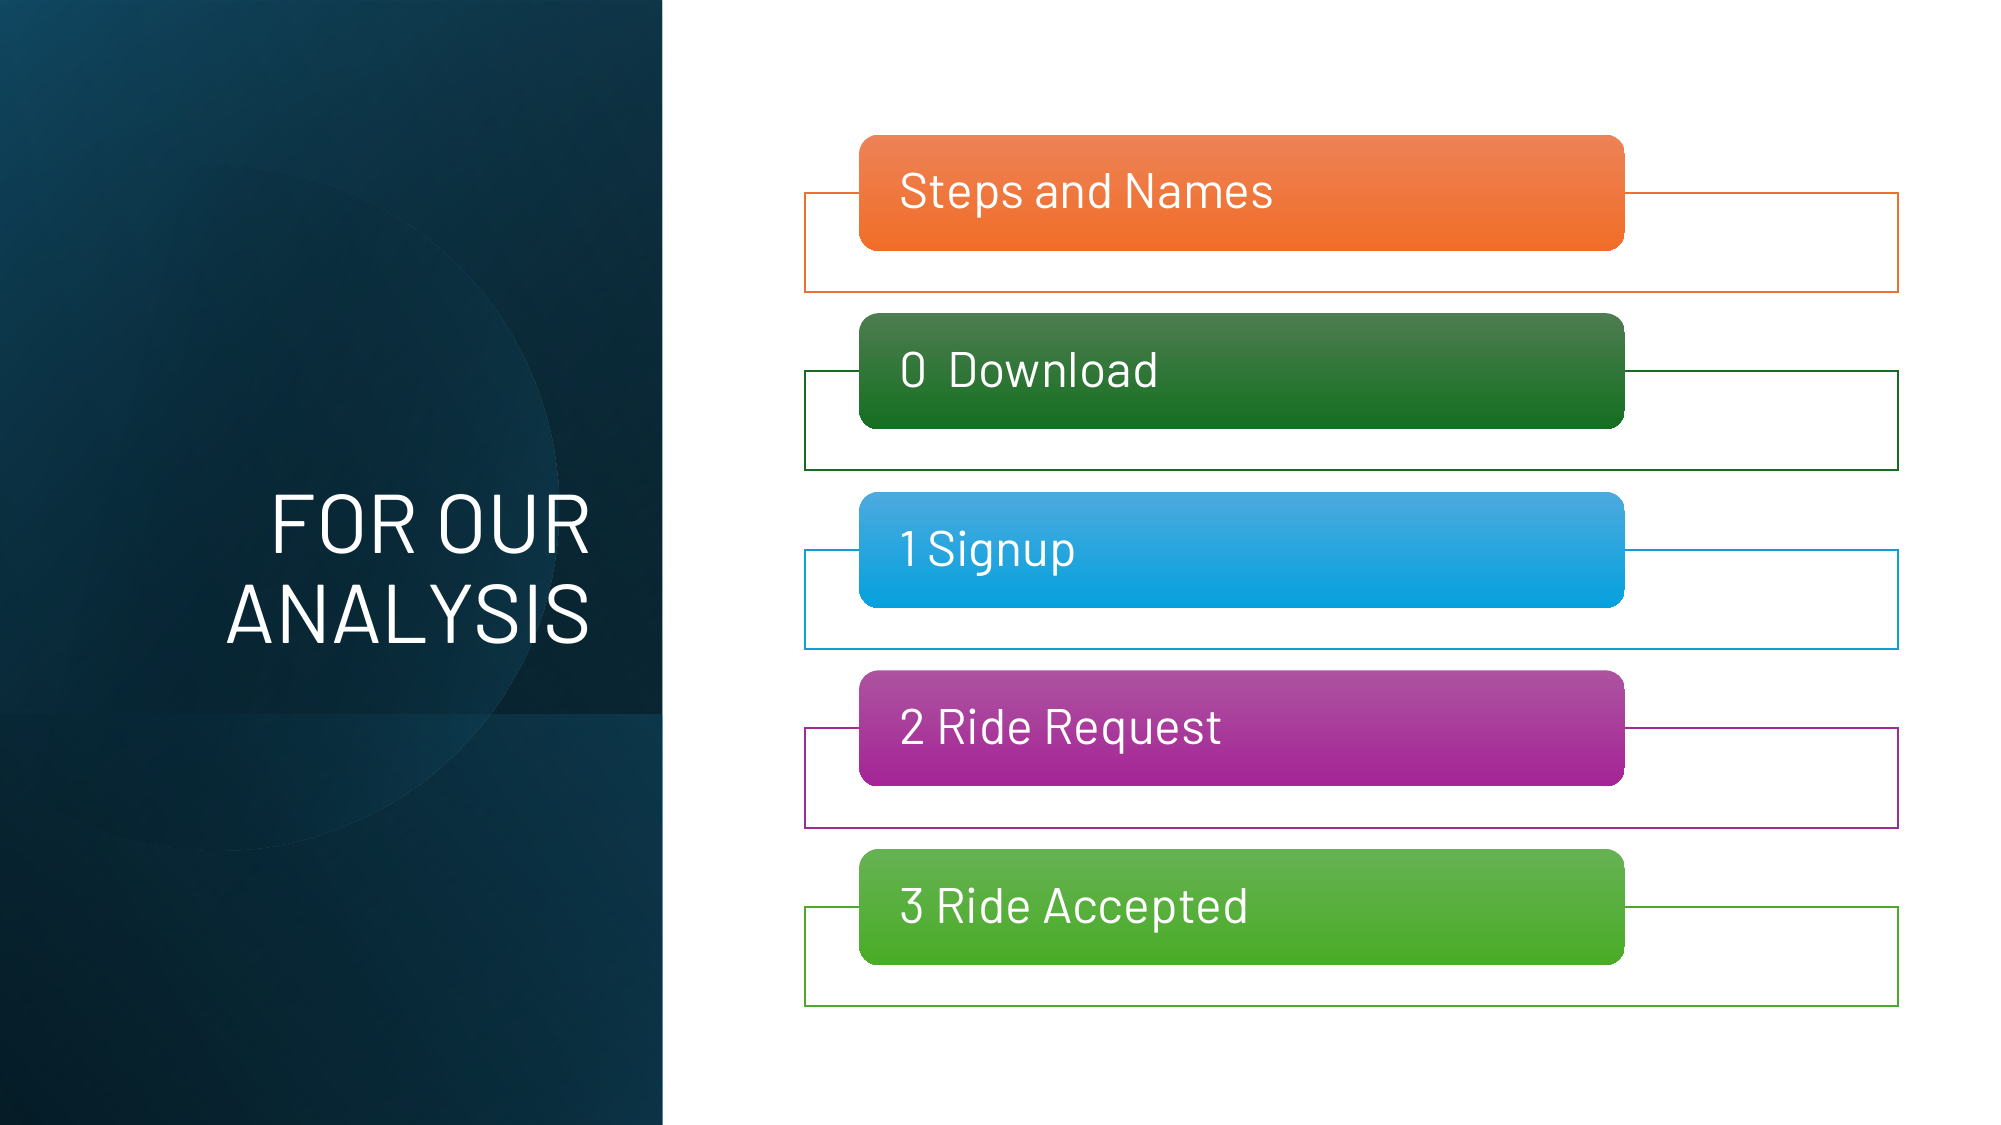

Steps and Names
0  Download
1 Signup
2 Ride Request
3 Ride Accepted

# FOR OUR ANALYSIS